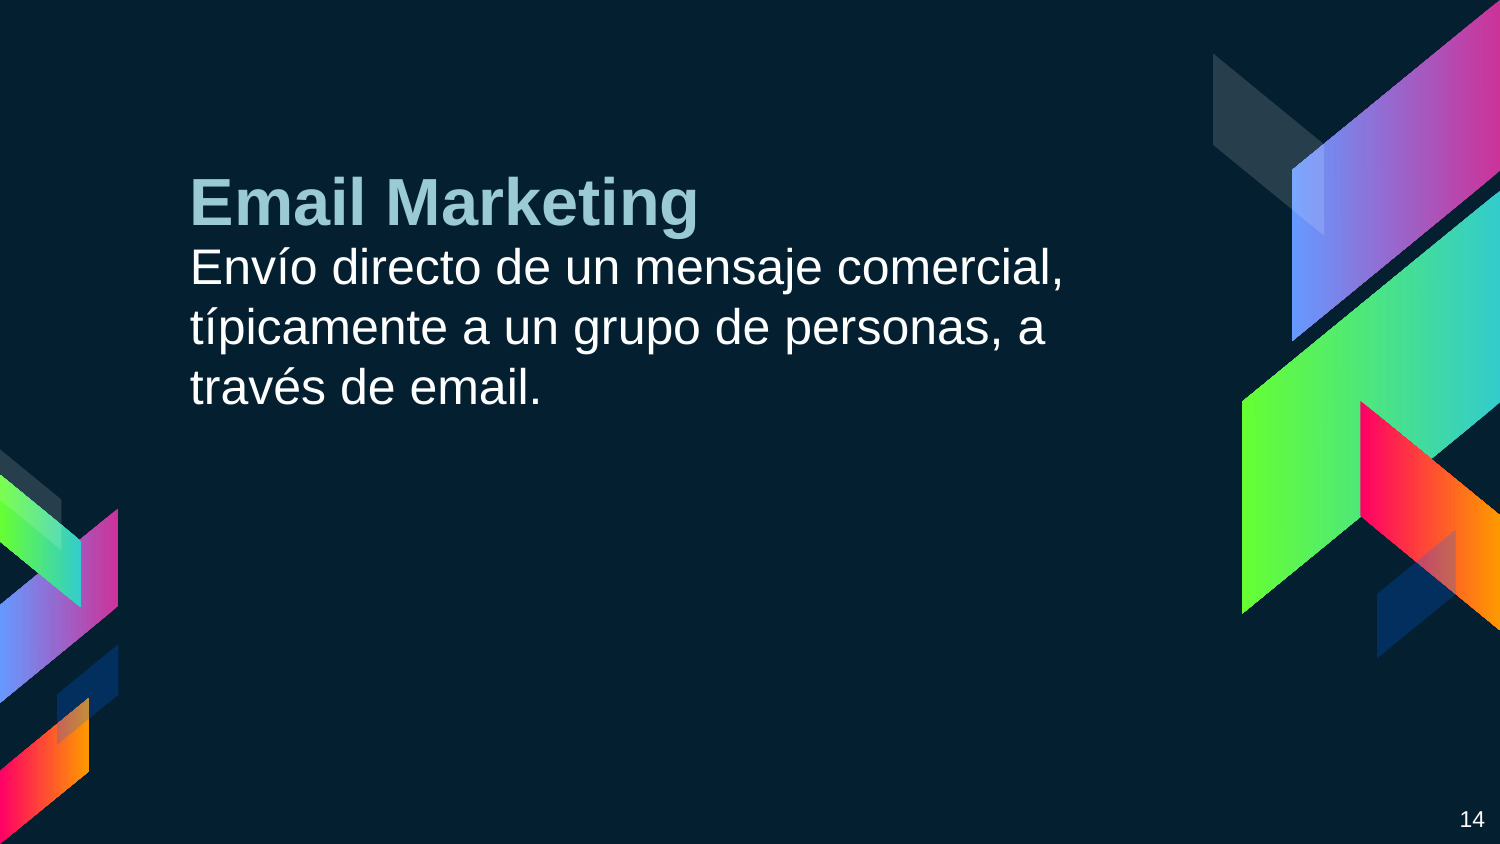

# Email Marketing
Envío directo de un mensaje comercial, típicamente a un grupo de personas, a través de email.

14